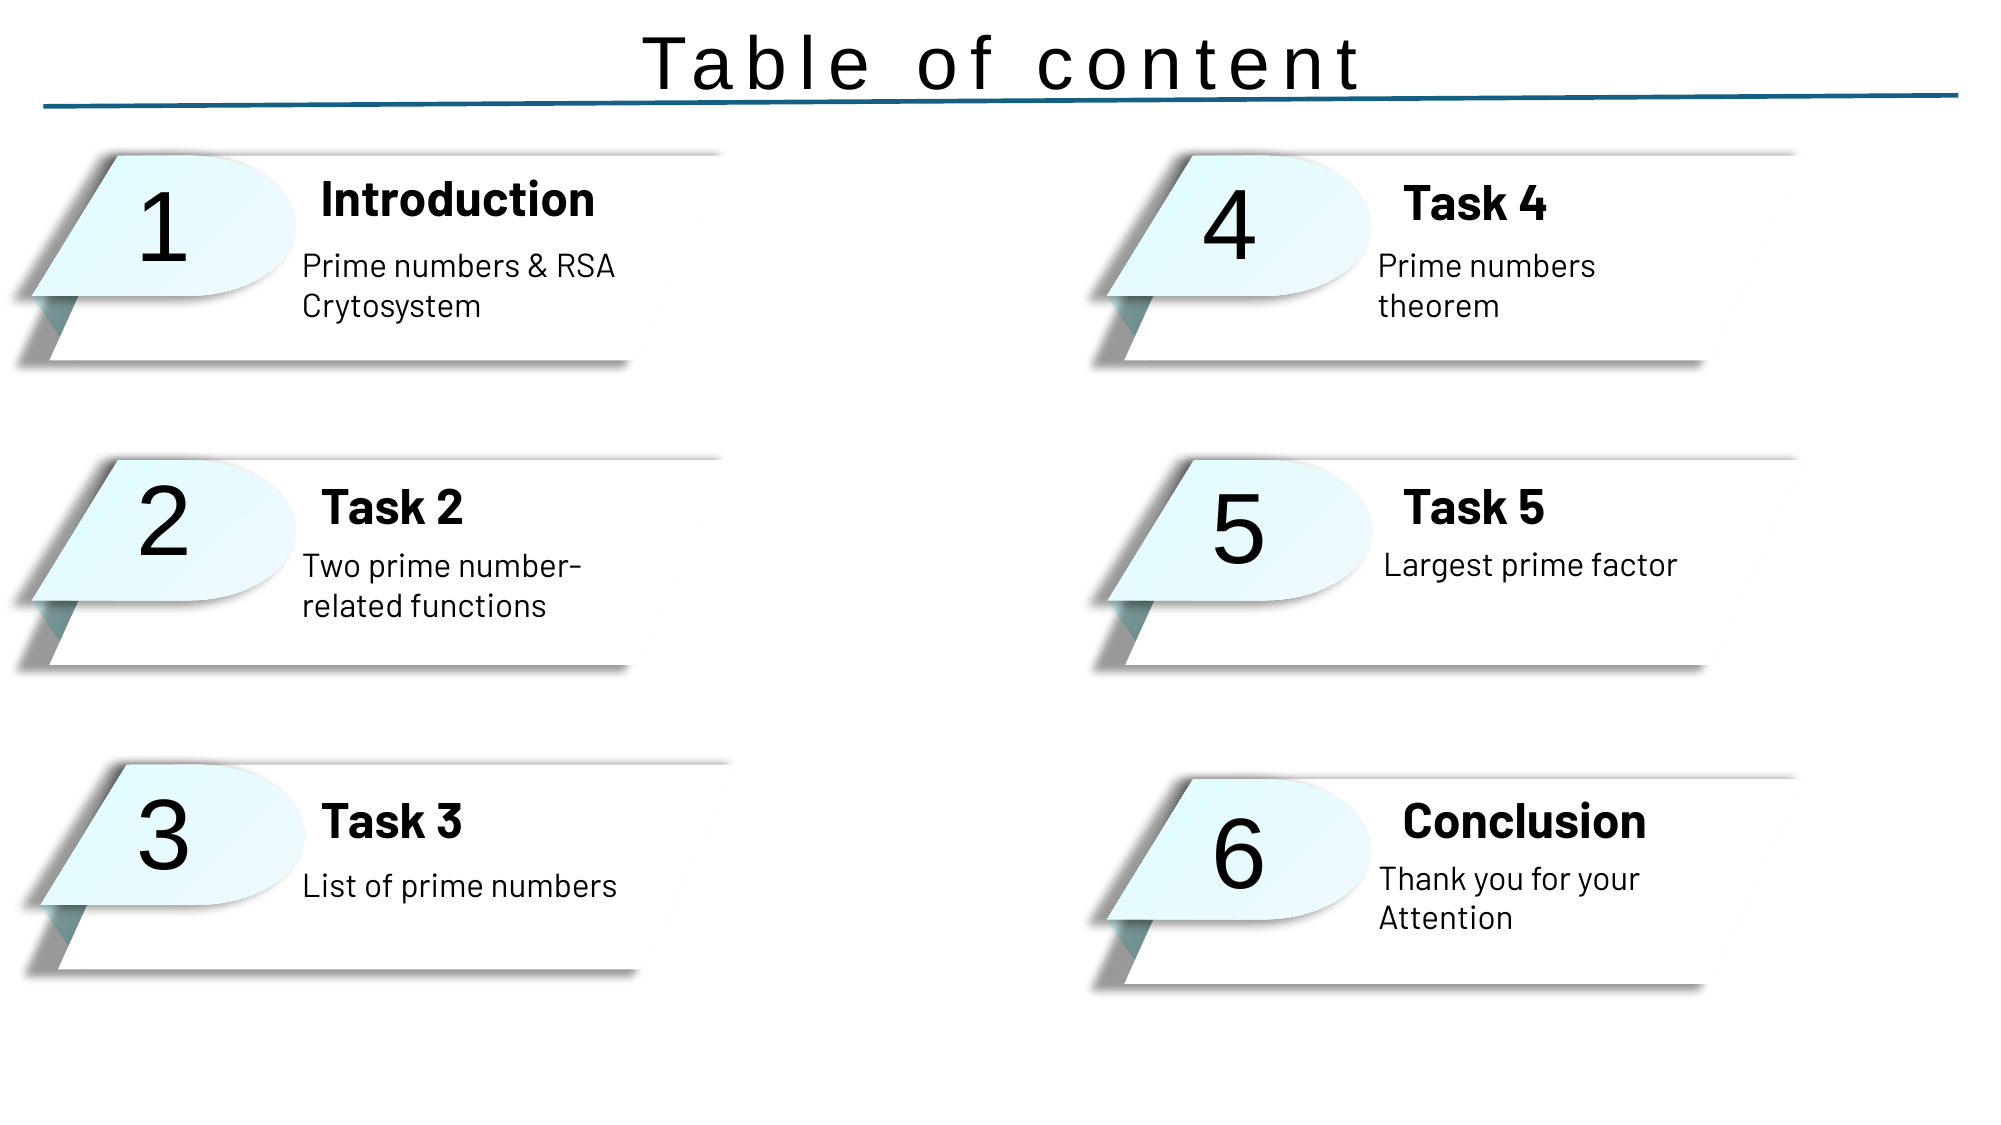

Table of content
4
1

Introduction
Task 4
Prime numbers theorem
Prime numbers & RSA Crytosystem
2
5

Task 2
Task 5
Largest prime factor
Two prime number-related functions
3

Task 3
6
Conclusion
Thank you for your Attention
List of prime numbers